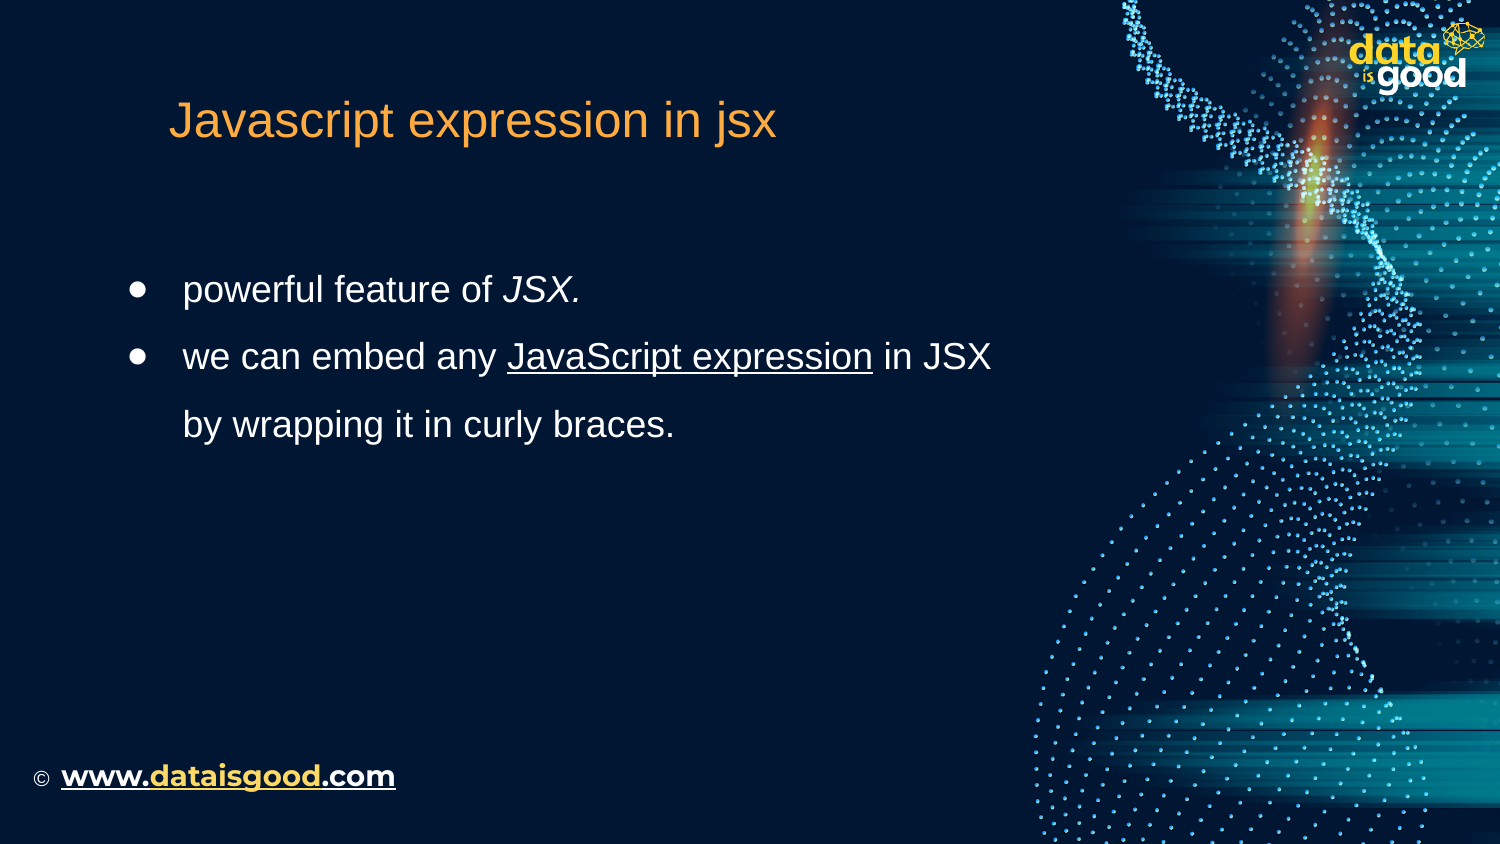

# Javascript expression in jsx
powerful feature of JSX.
we can embed any JavaScript expression in JSX by wrapping it in curly braces.